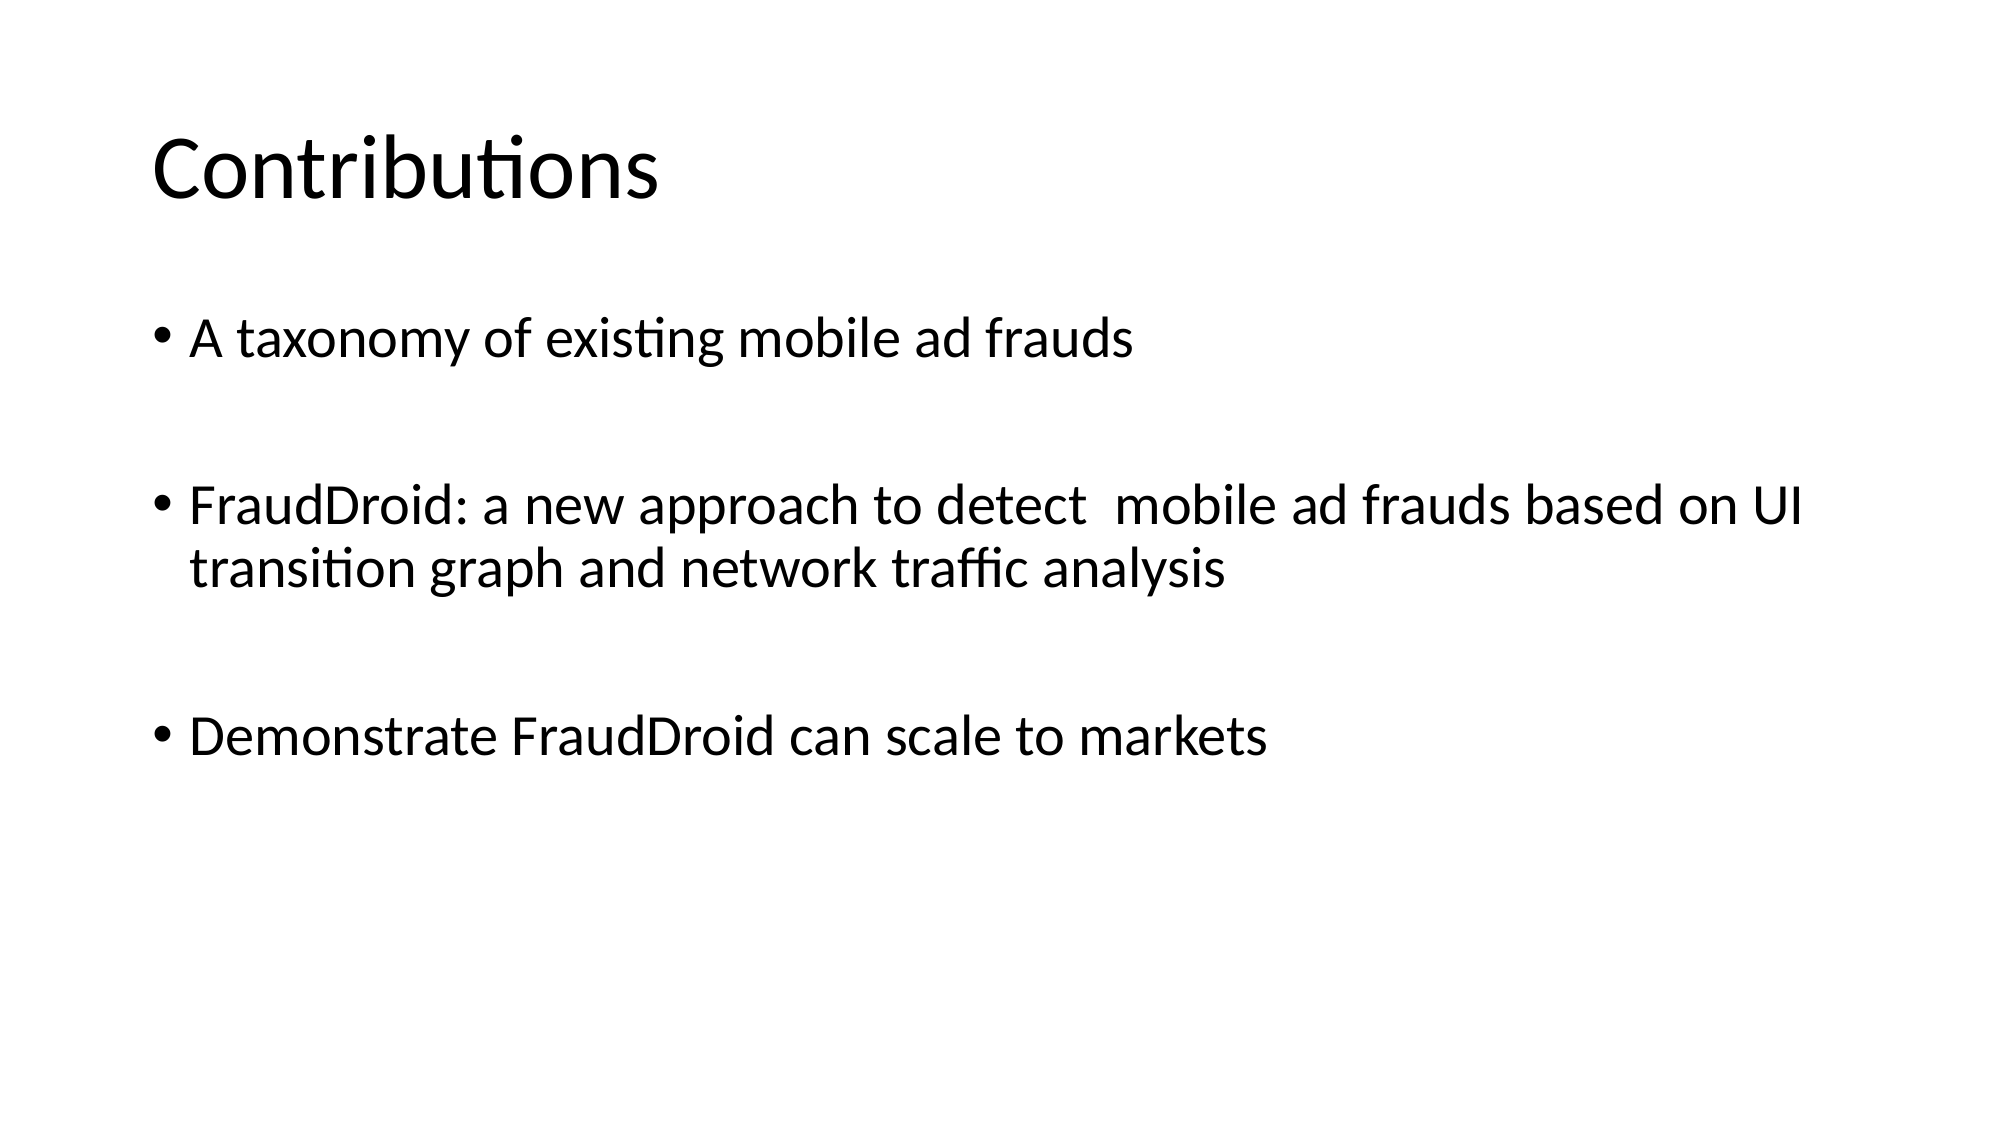

# Contributions
A taxonomy of existing mobile ad frauds

FraudDroid: a new approach to detect  mobile ad frauds based on UI transition graph and network traffic analysis

Demonstrate FraudDroid can scale to markets